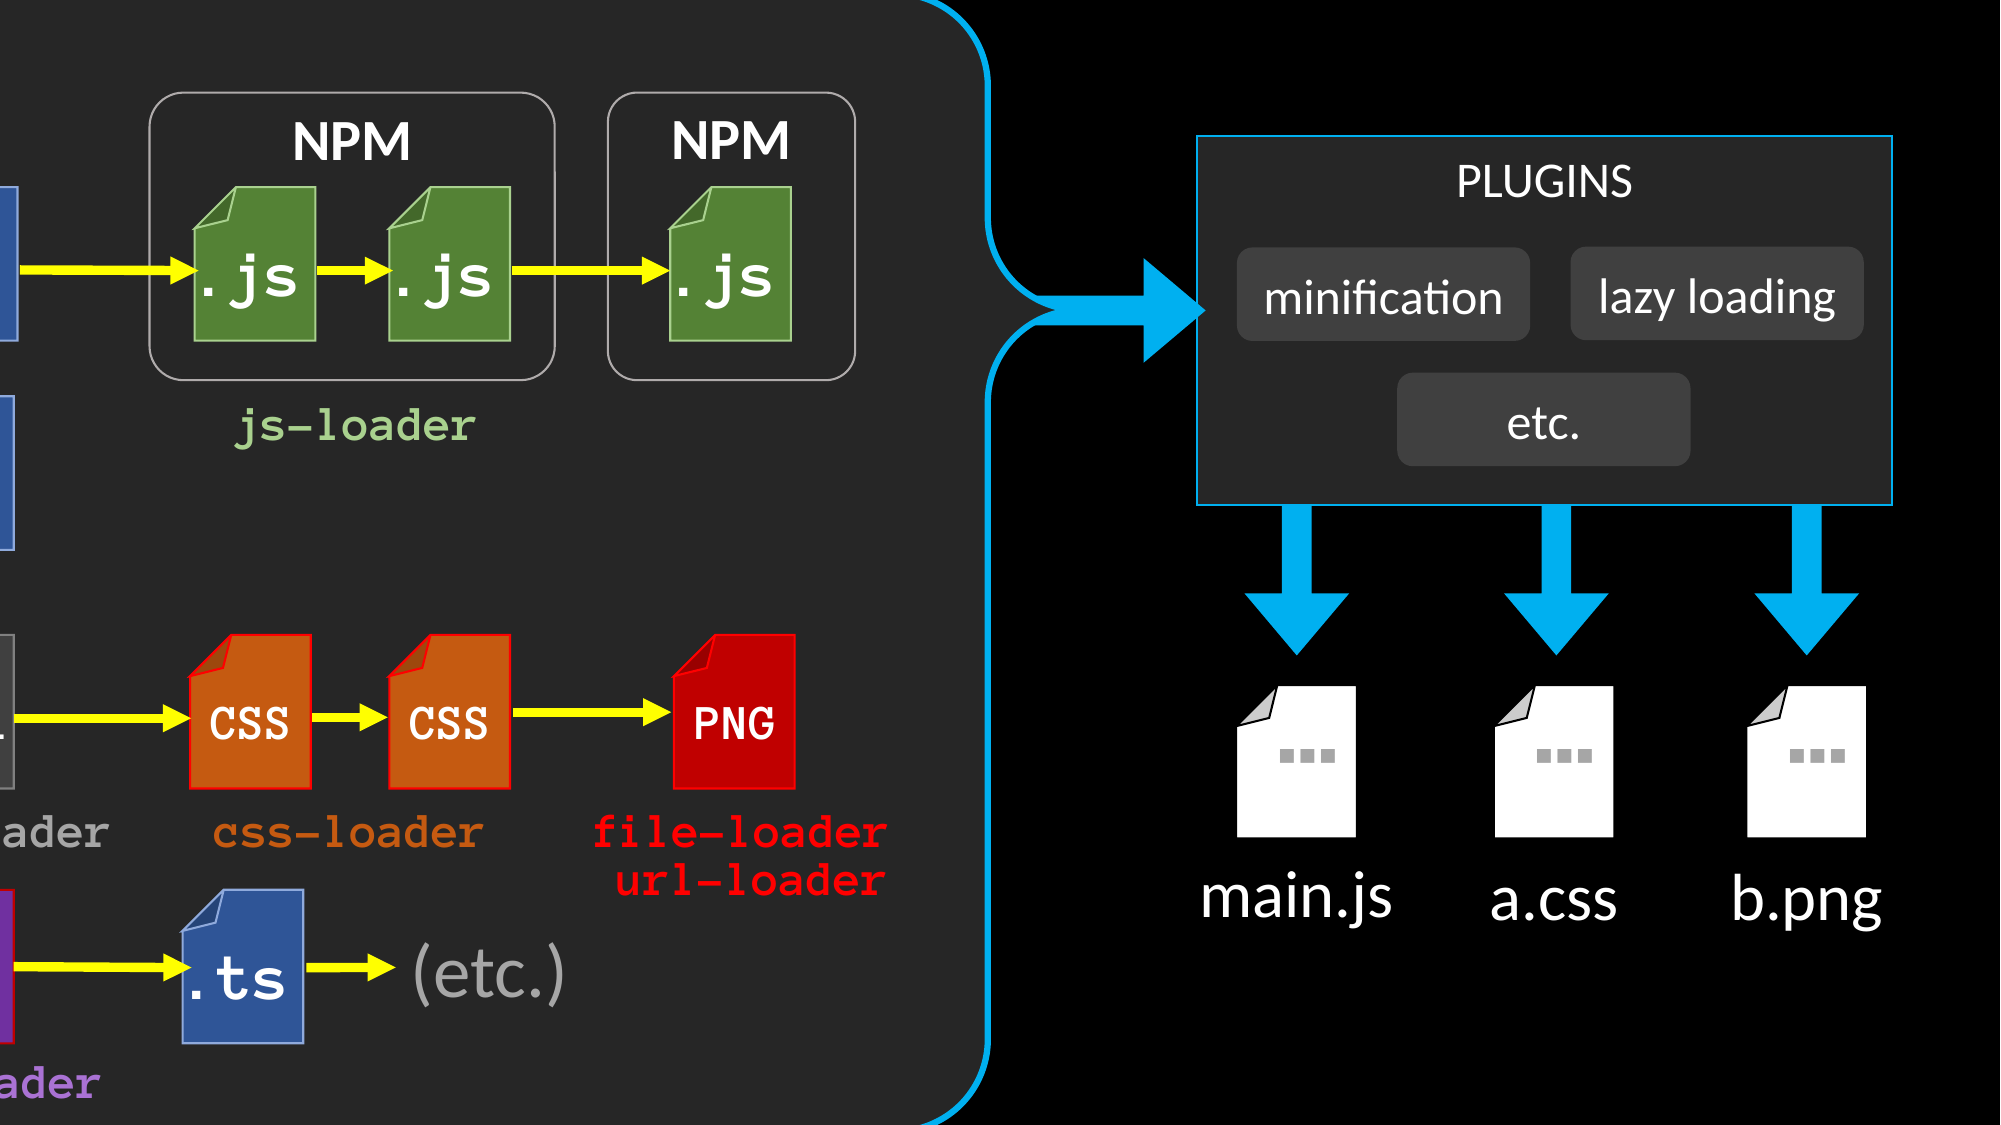

ENTRY POINT
NPM
NPM
PLUGINS

.js

.js

.ts

.ts

.ts

.js

lazy loading
minification
ts-loader
etc.
js-loader

.ts

…
main.js

…
b.png

…
a.css

HTML

CSS

CSS

PNG
html-loader
css-loader
file-loader
url-loader

.ts

?
(etc.)
???-loader